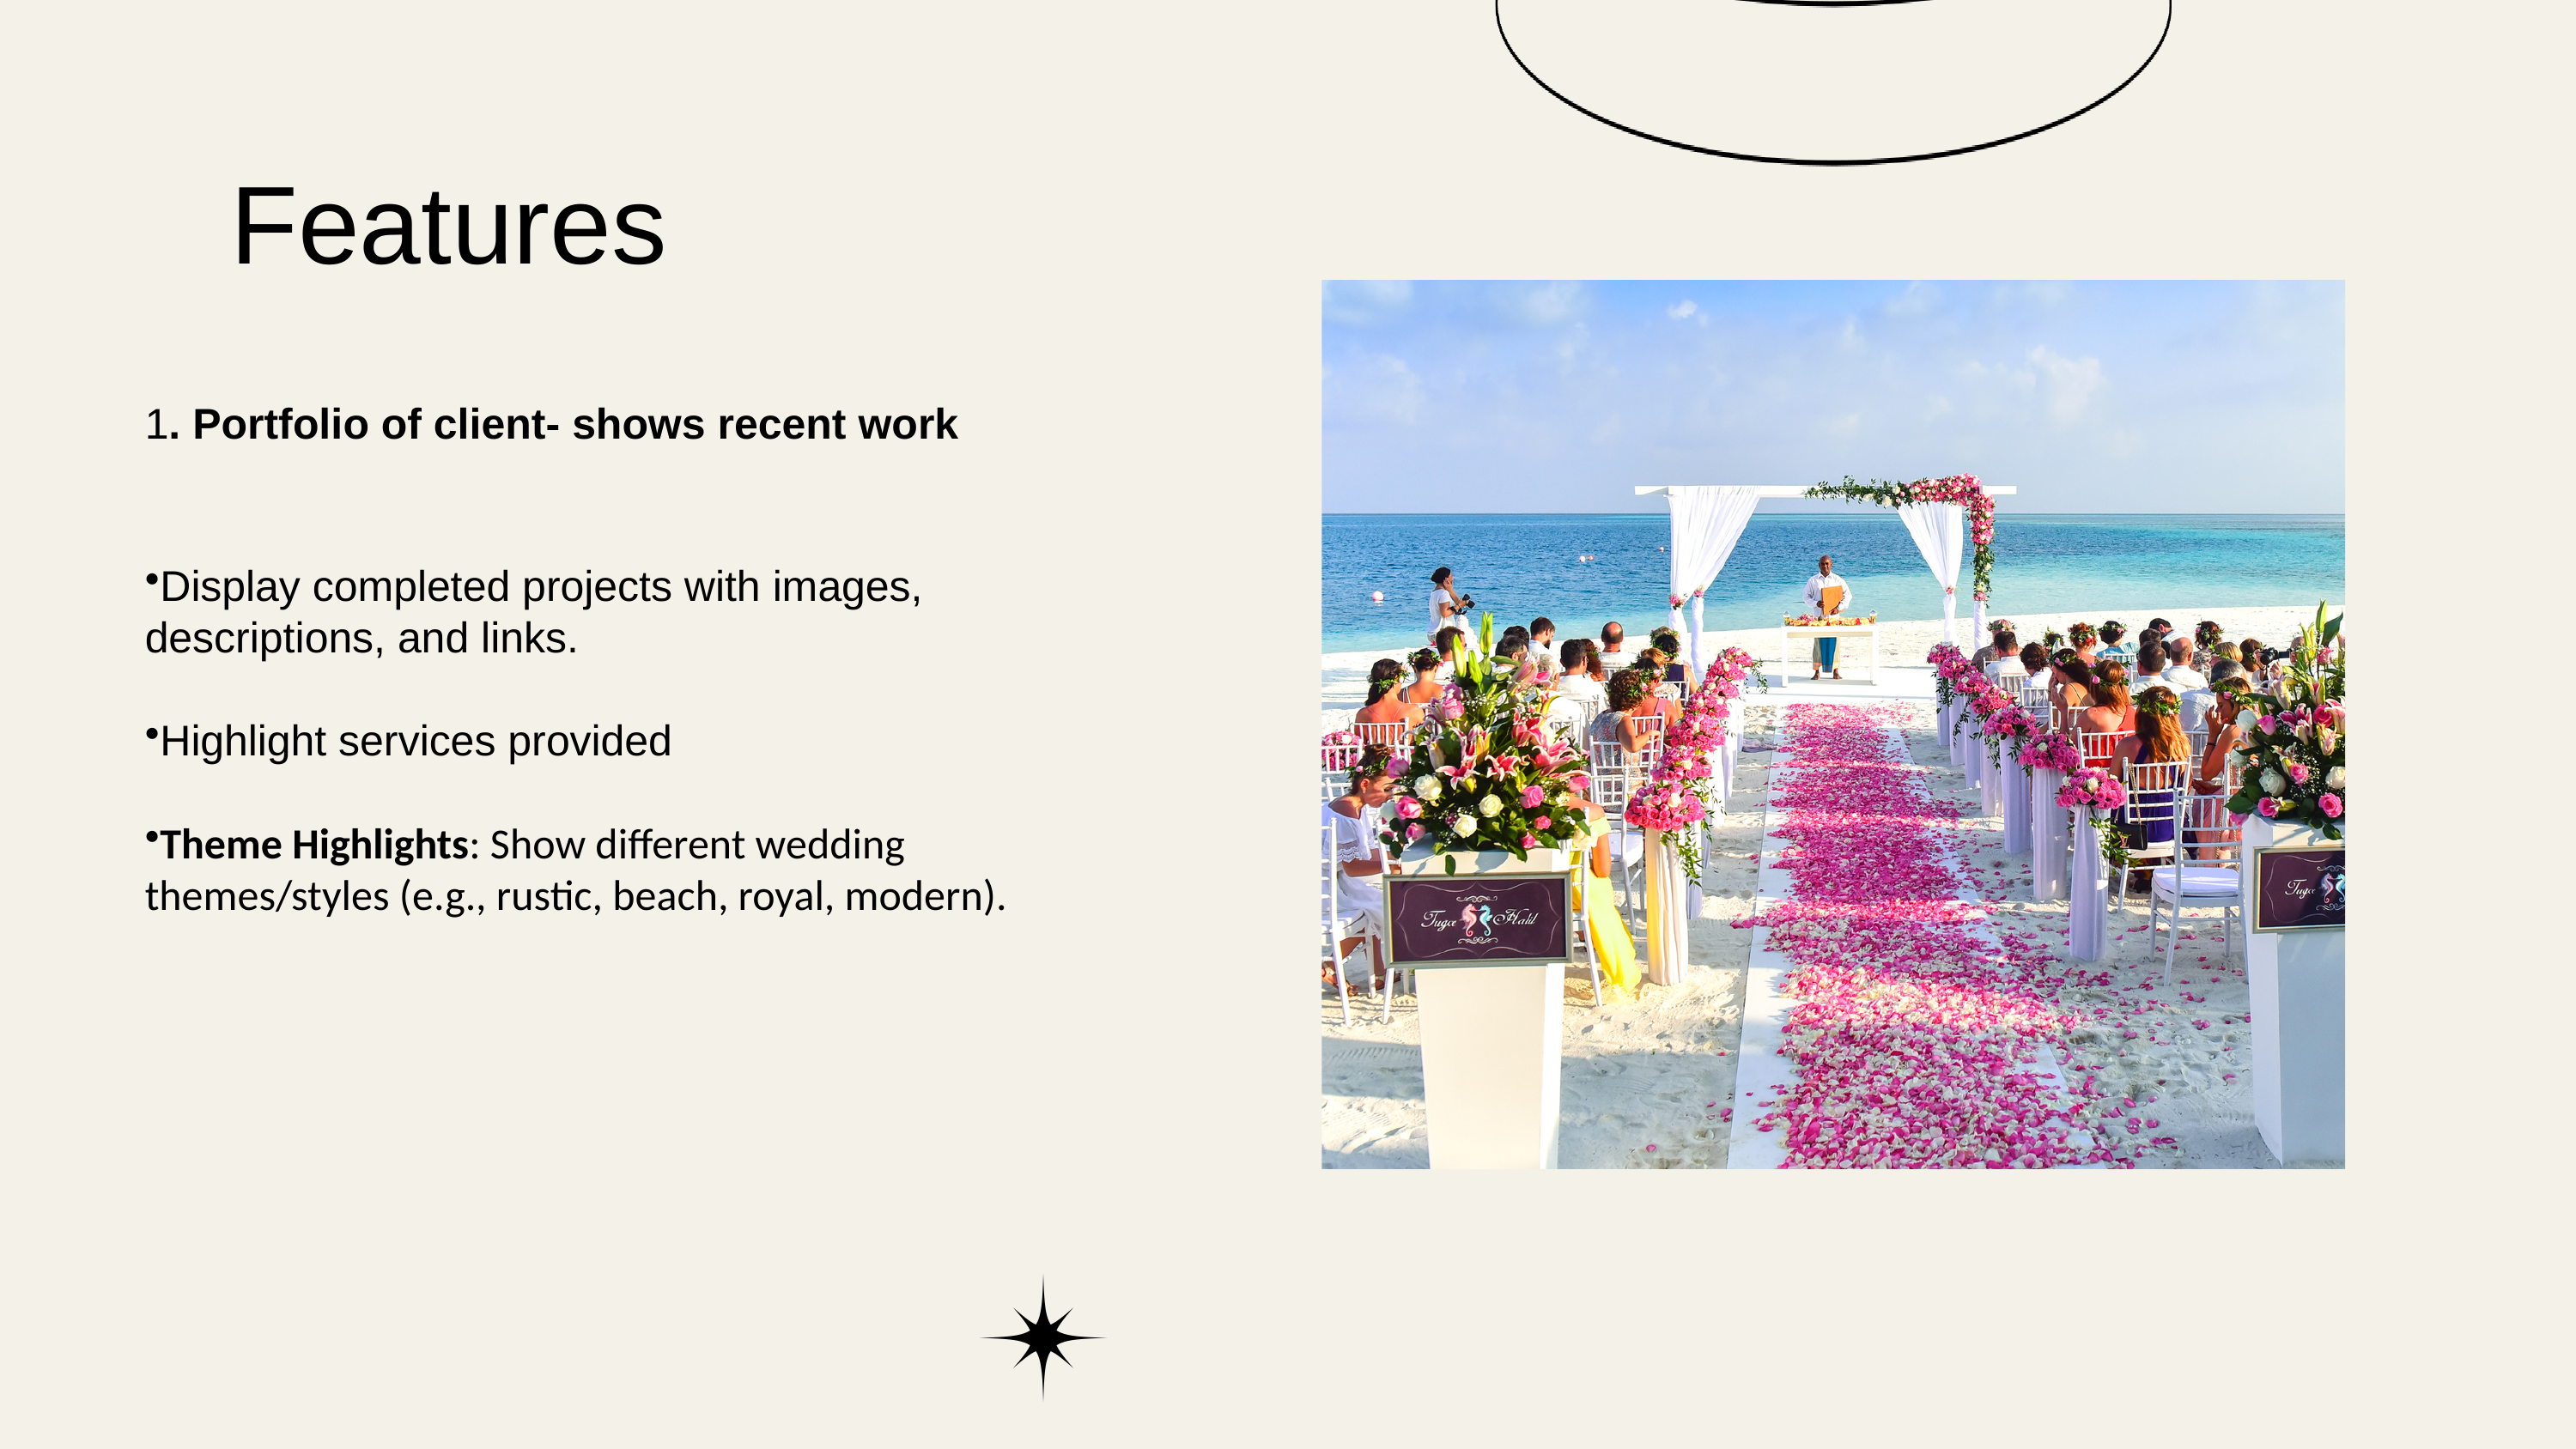

Features

1. Portfolio of client- shows recent work

Display completed projects with images, descriptions, and links.

Highlight services provided

Theme Highlights: Show different wedding themes/styles (e.g., rustic, beach, royal, modern).